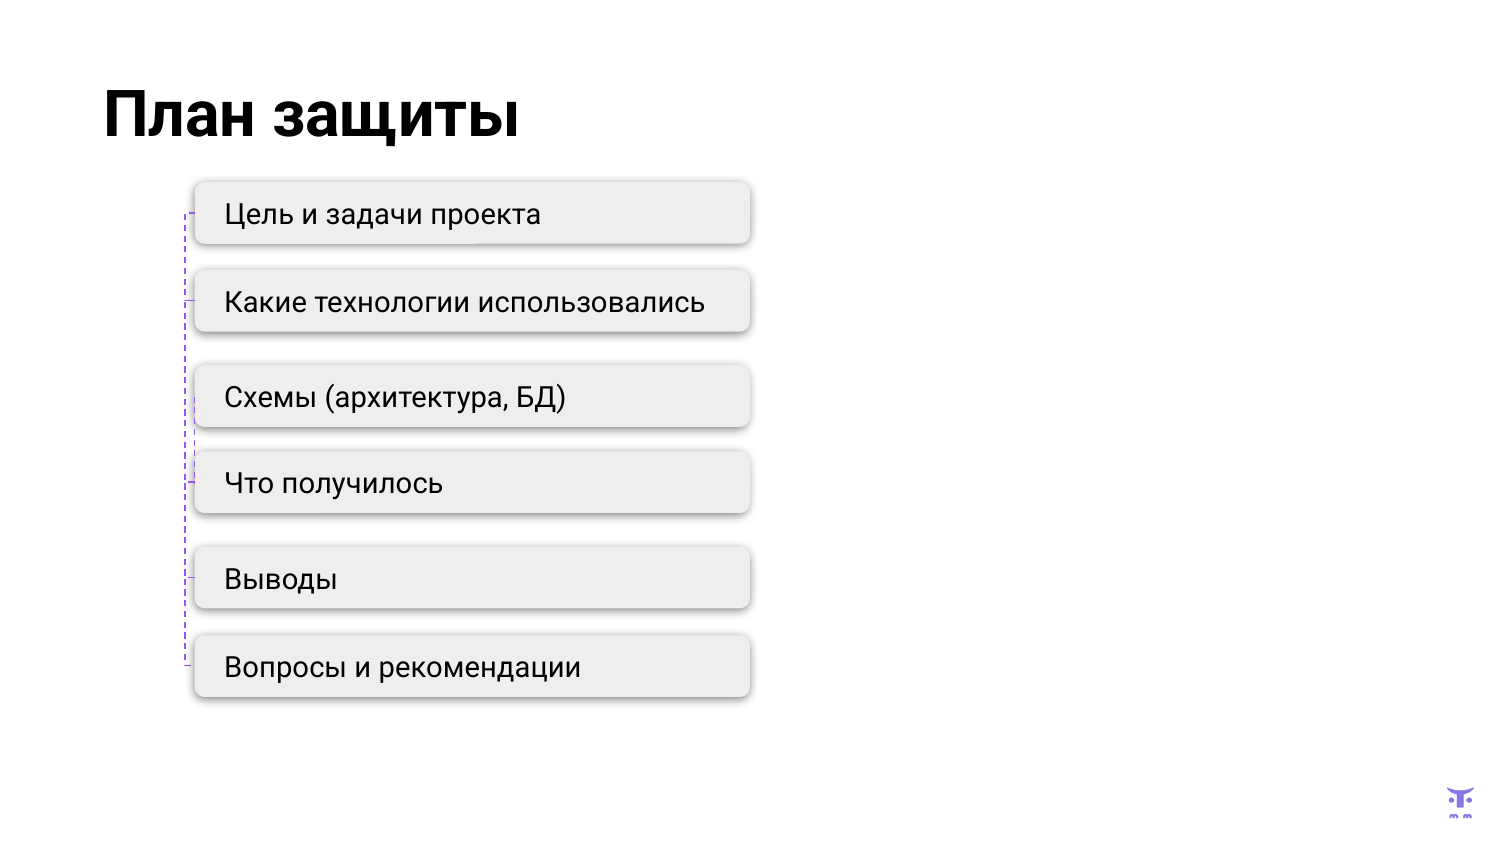

# План защиты
Цель и задачи проекта
Какие технологии использовались
Схемы (архитектура, БД)
Что получилось
Выводы
Вопросы и рекомендации